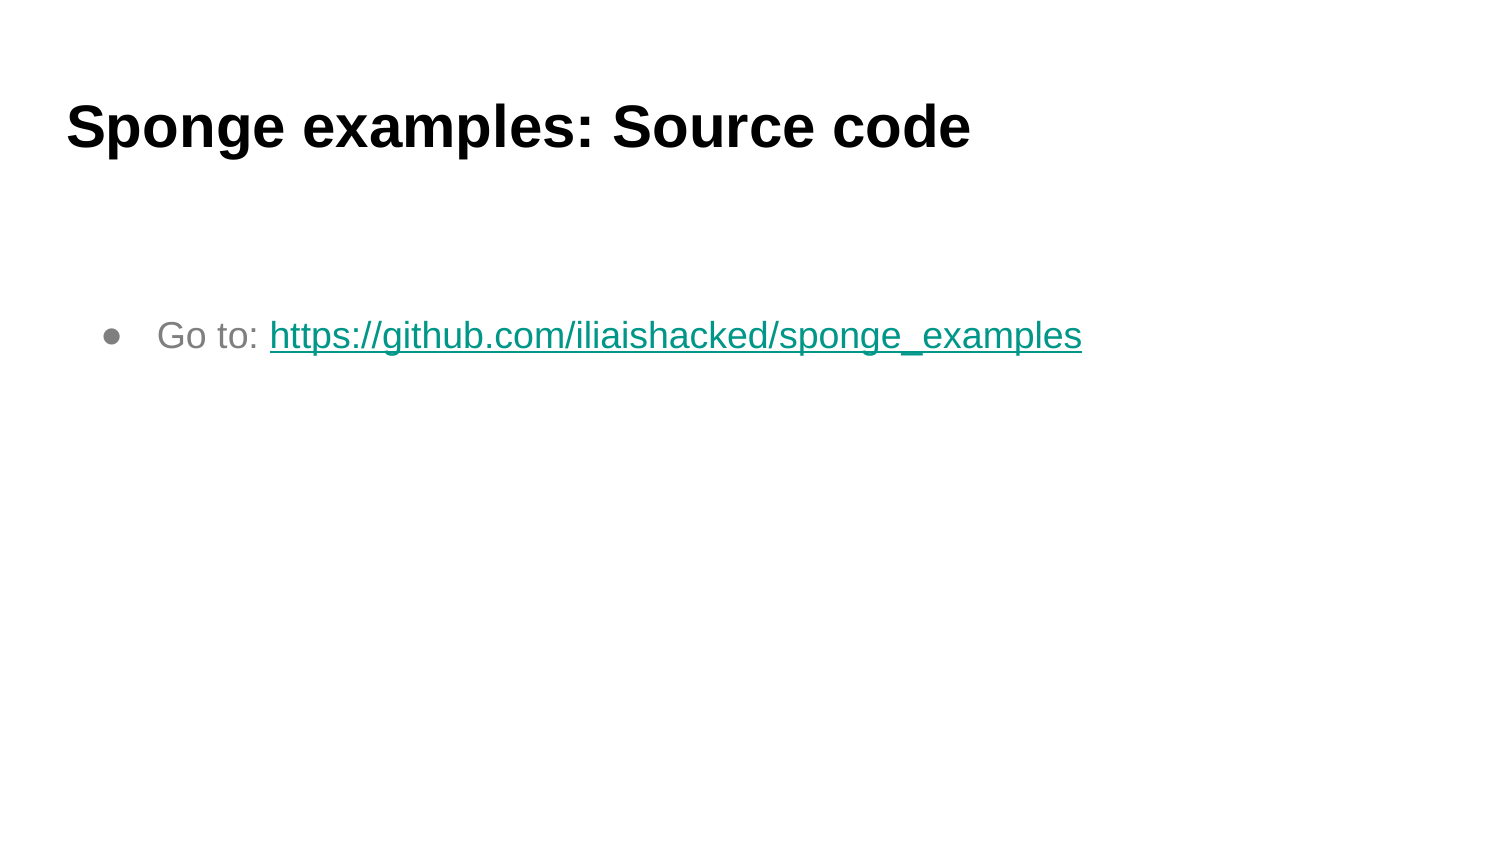

# Sponge examples: Source code

Go to: https://github.com/iliaishacked/sponge_examples